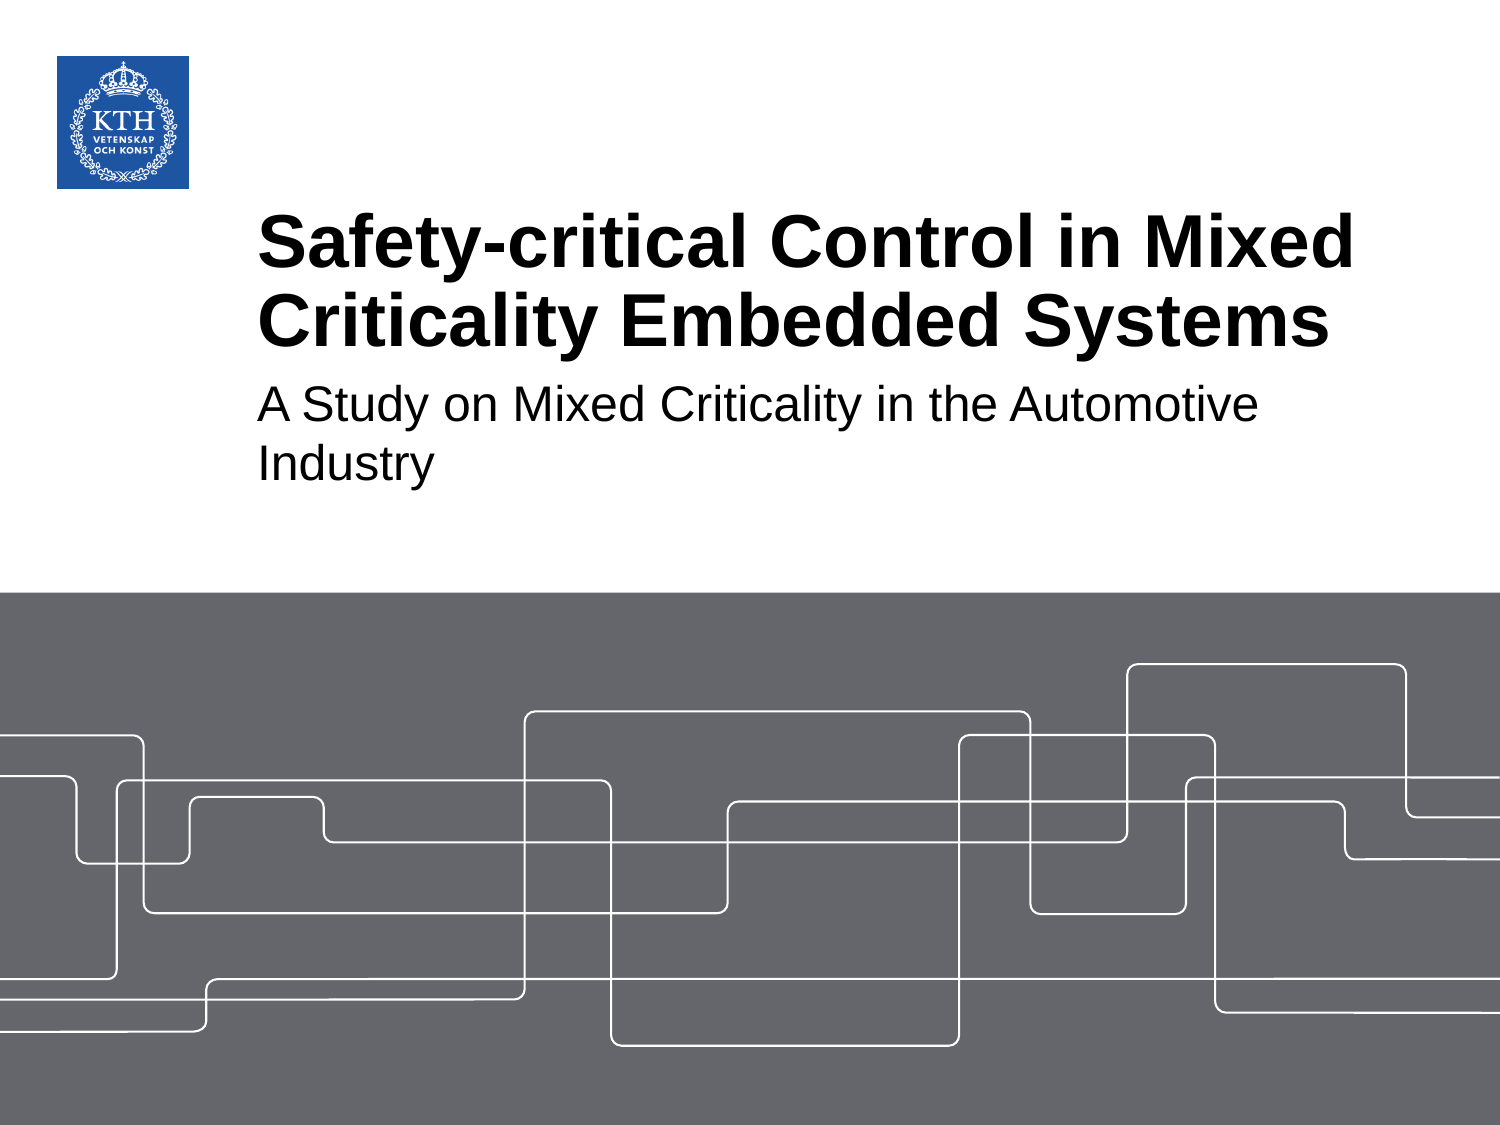

# Safety-critical Control in Mixed Criticality Embedded Systems
A Study on Mixed Criticality in the Automotive Industry